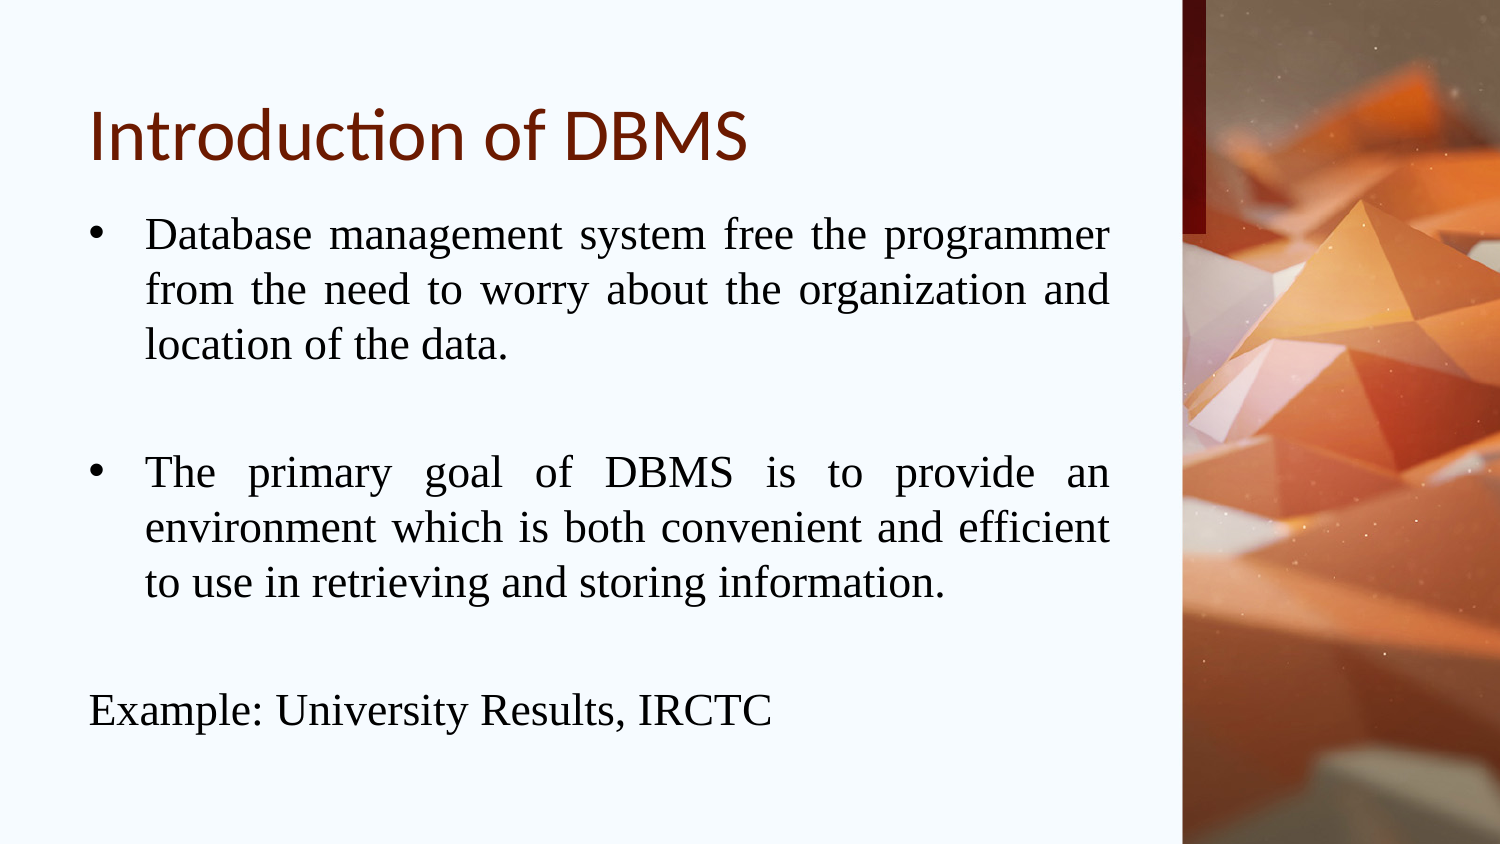

# Introduction of DBMS
Database management system free the programmer from the need to worry about the organization and location of the data.

The primary goal of DBMS is to provide an environment which is both convenient and efficient to use in retrieving and storing information.

Example: University Results, IRCTC